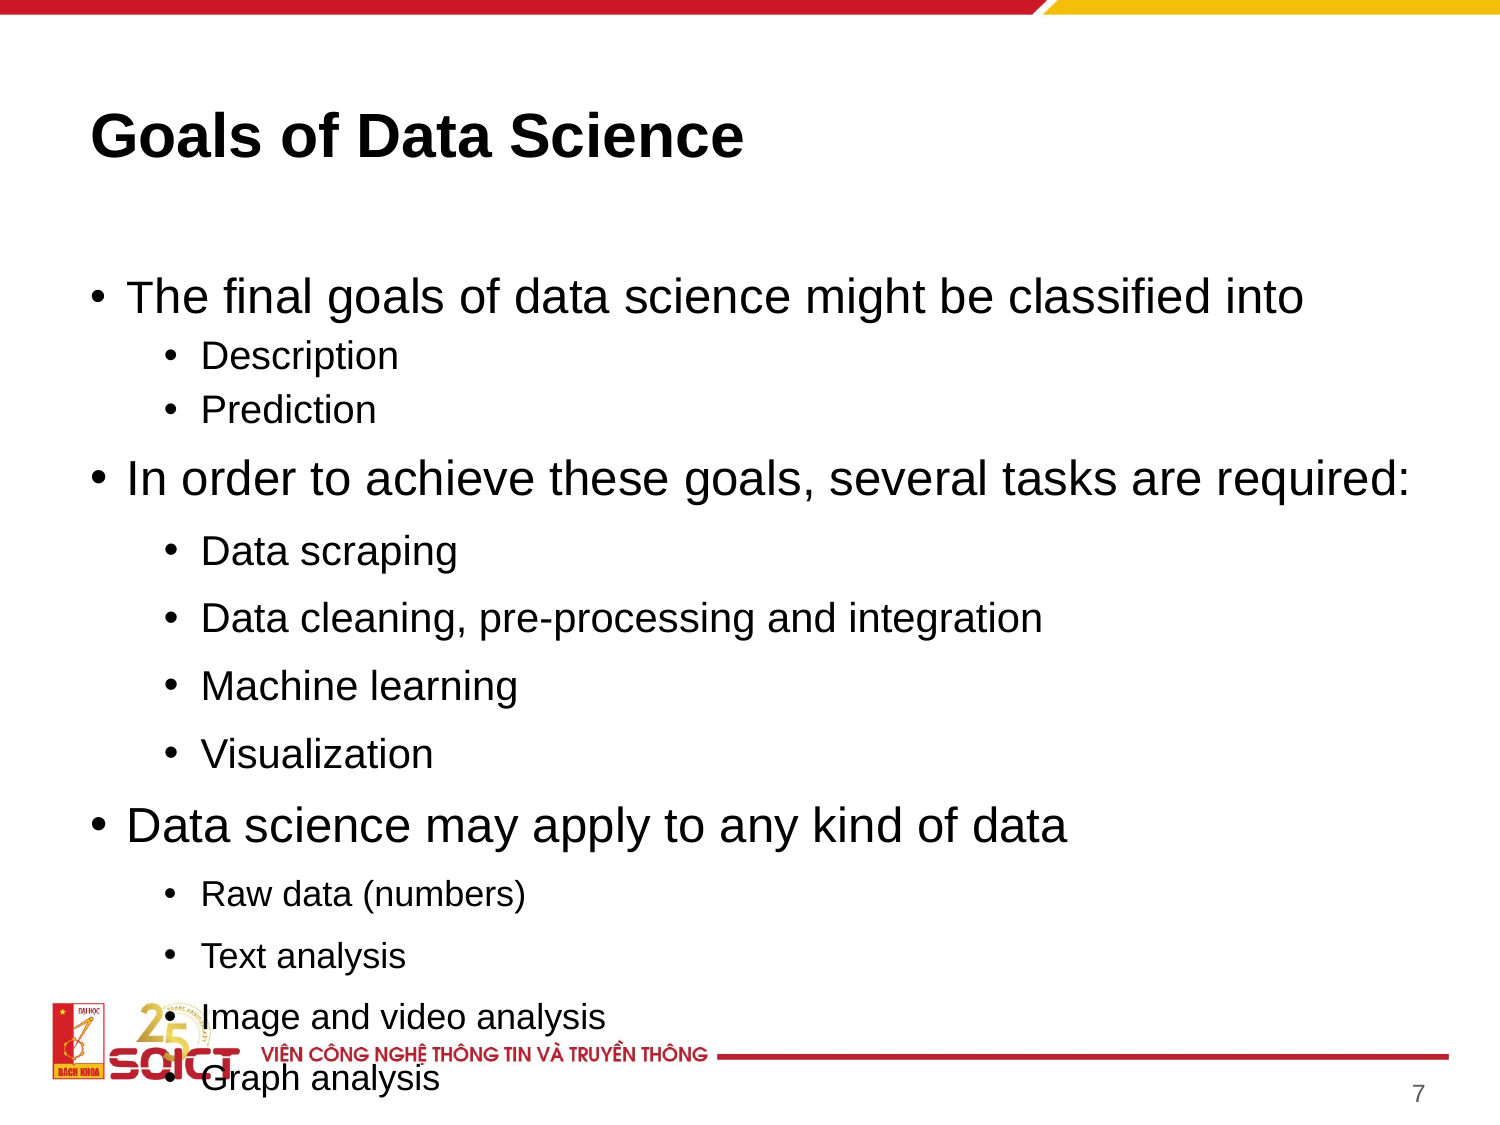

# Goals of Data Science
The final goals of data science might be classified into
Description
Prediction
In order to achieve these goals, several tasks are required:
Data scraping
Data cleaning, pre-processing and integration
Machine learning
Visualization
Data science may apply to any kind of data
Raw data (numbers)
Text analysis
Image and video analysis
Graph analysis

7